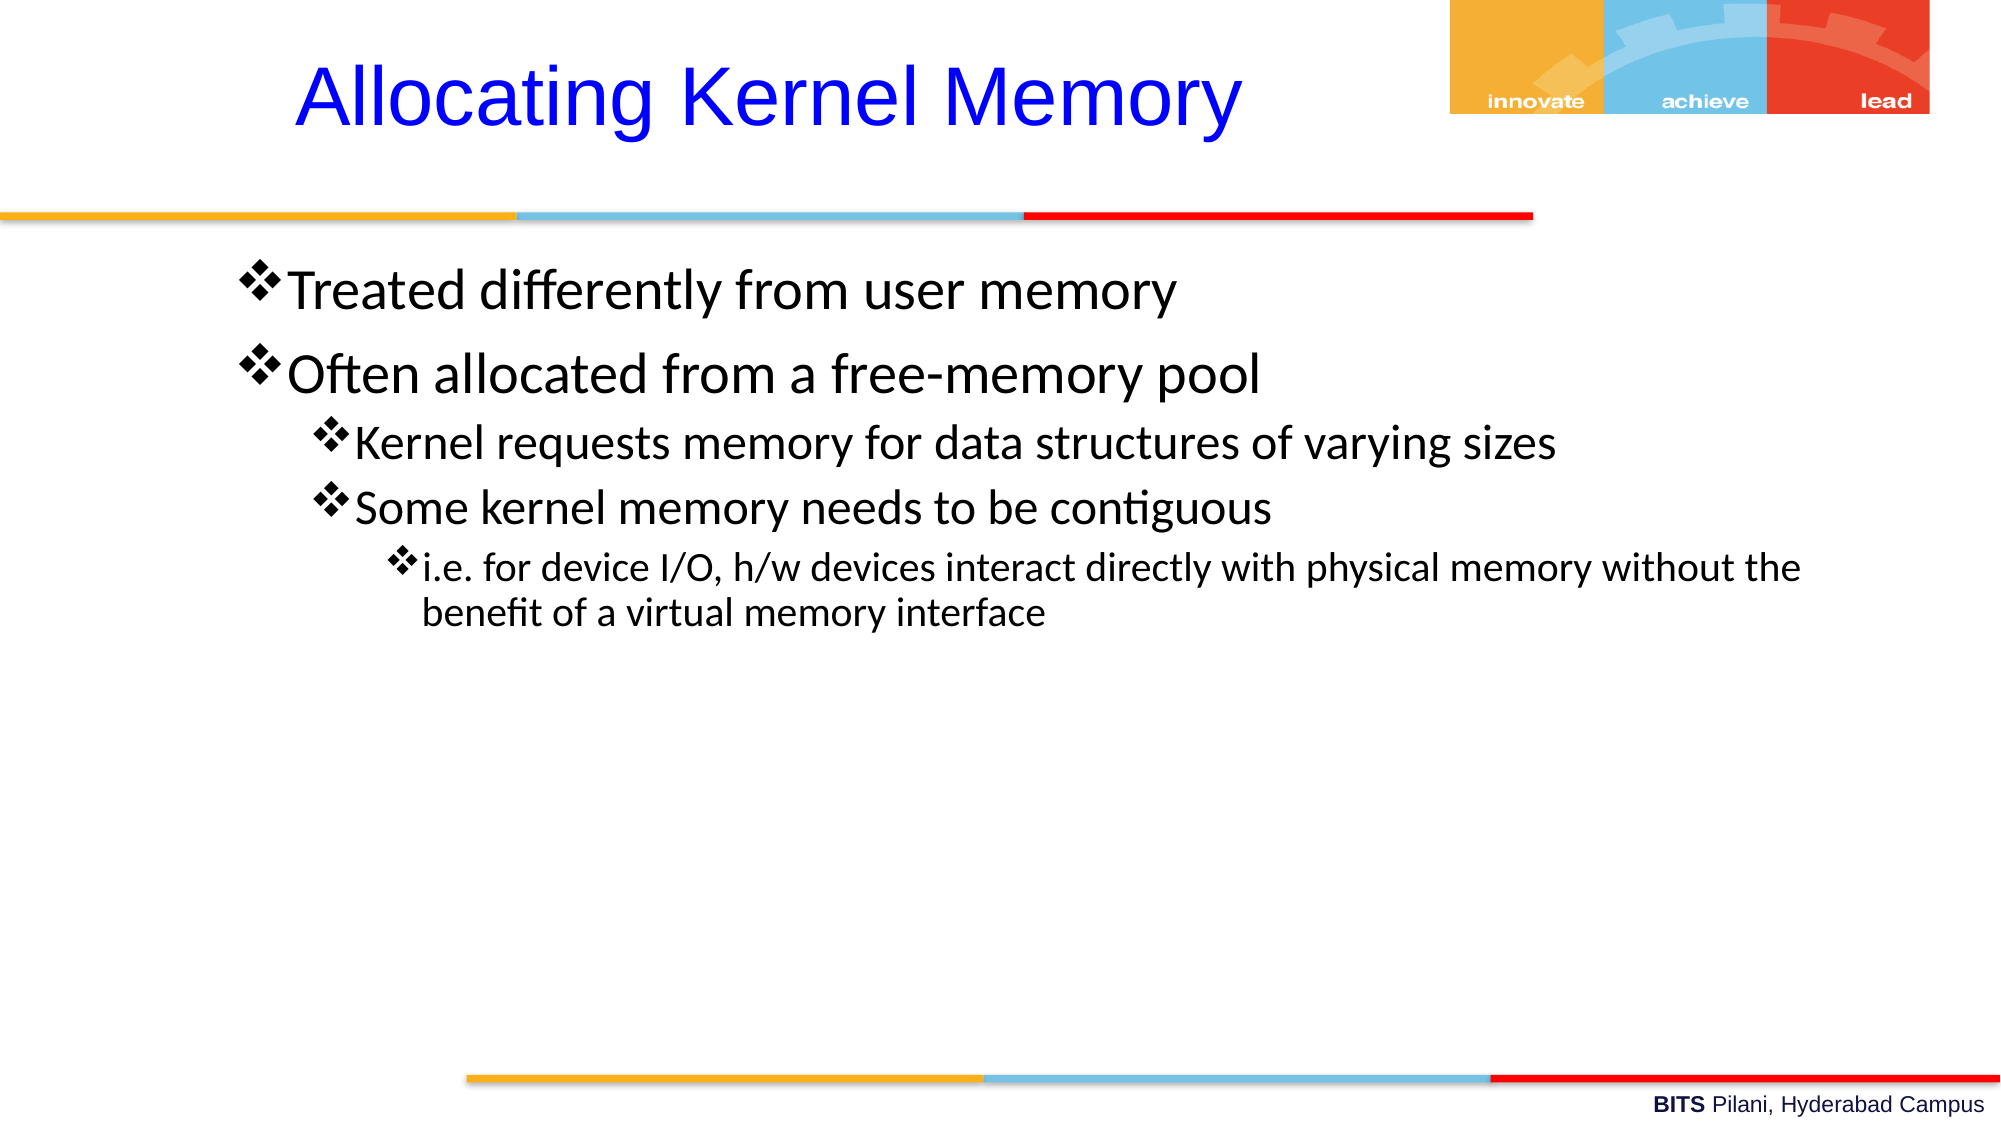

Allocating Kernel Memory
Treated differently from user memory
Often allocated from a free-memory pool
Kernel requests memory for data structures of varying sizes
Some kernel memory needs to be contiguous
i.e. for device I/O, h/w devices interact directly with physical memory without the benefit of a virtual memory interface